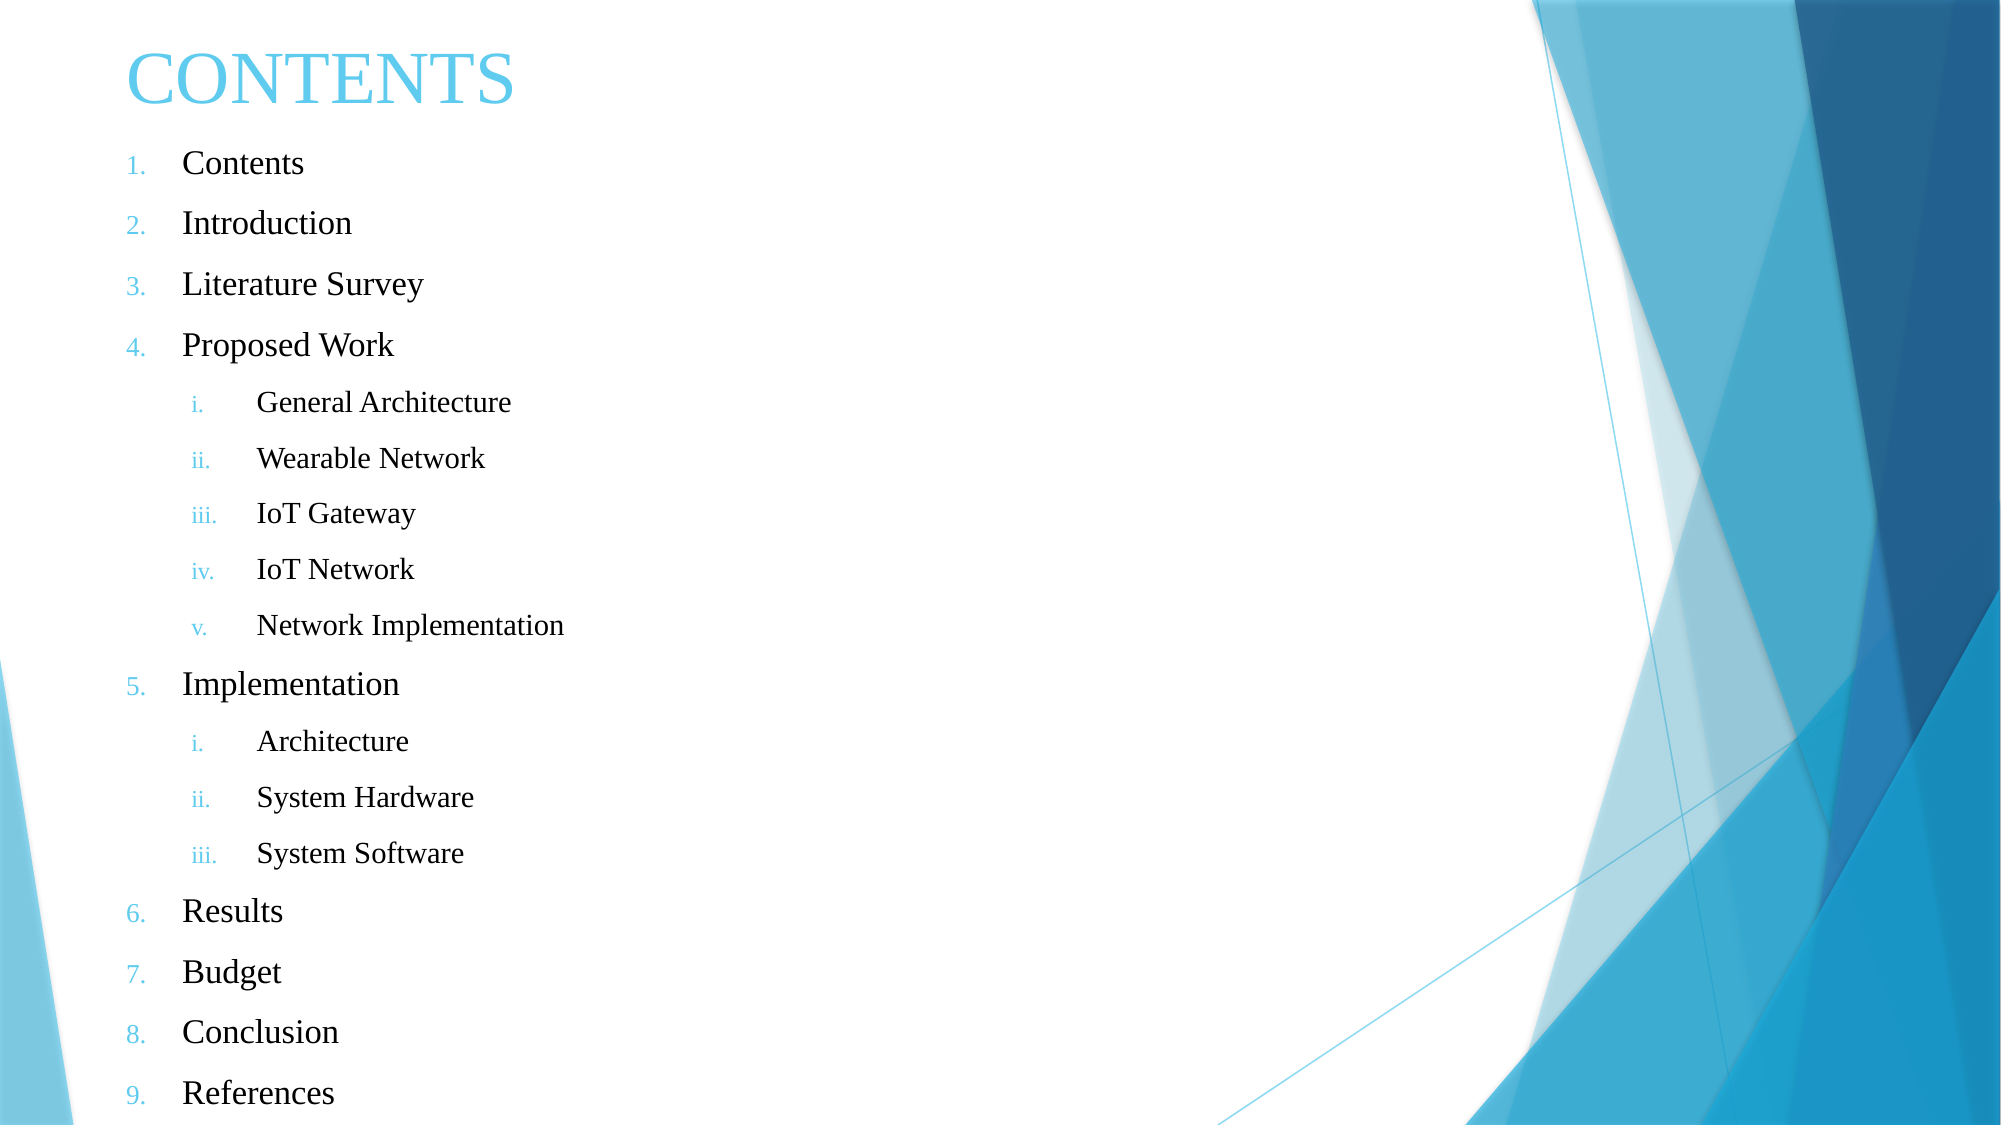

# CONTENTS
Contents
Introduction
Literature Survey
Proposed Work
General Architecture
Wearable Network
IoT Gateway
IoT Network
Network Implementation
Implementation
Architecture
System Hardware
System Software
Results
Budget
Conclusion
References